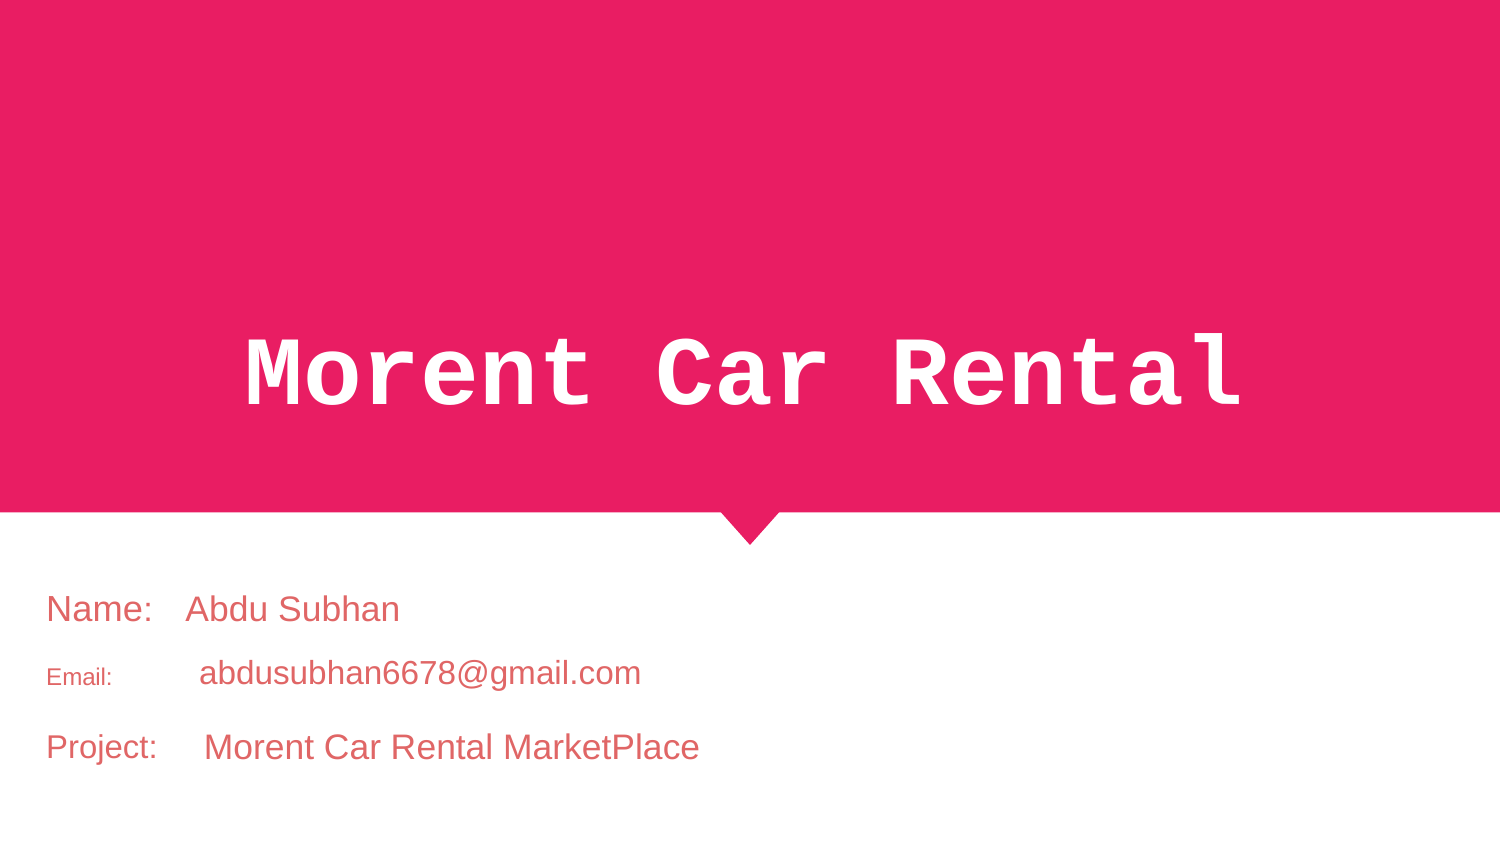

# Morent Car Rental
Name:
Abdu Subhan
abdusubhan6678@gmail.com
Email:
Morent Car Rental MarketPlace
Project: